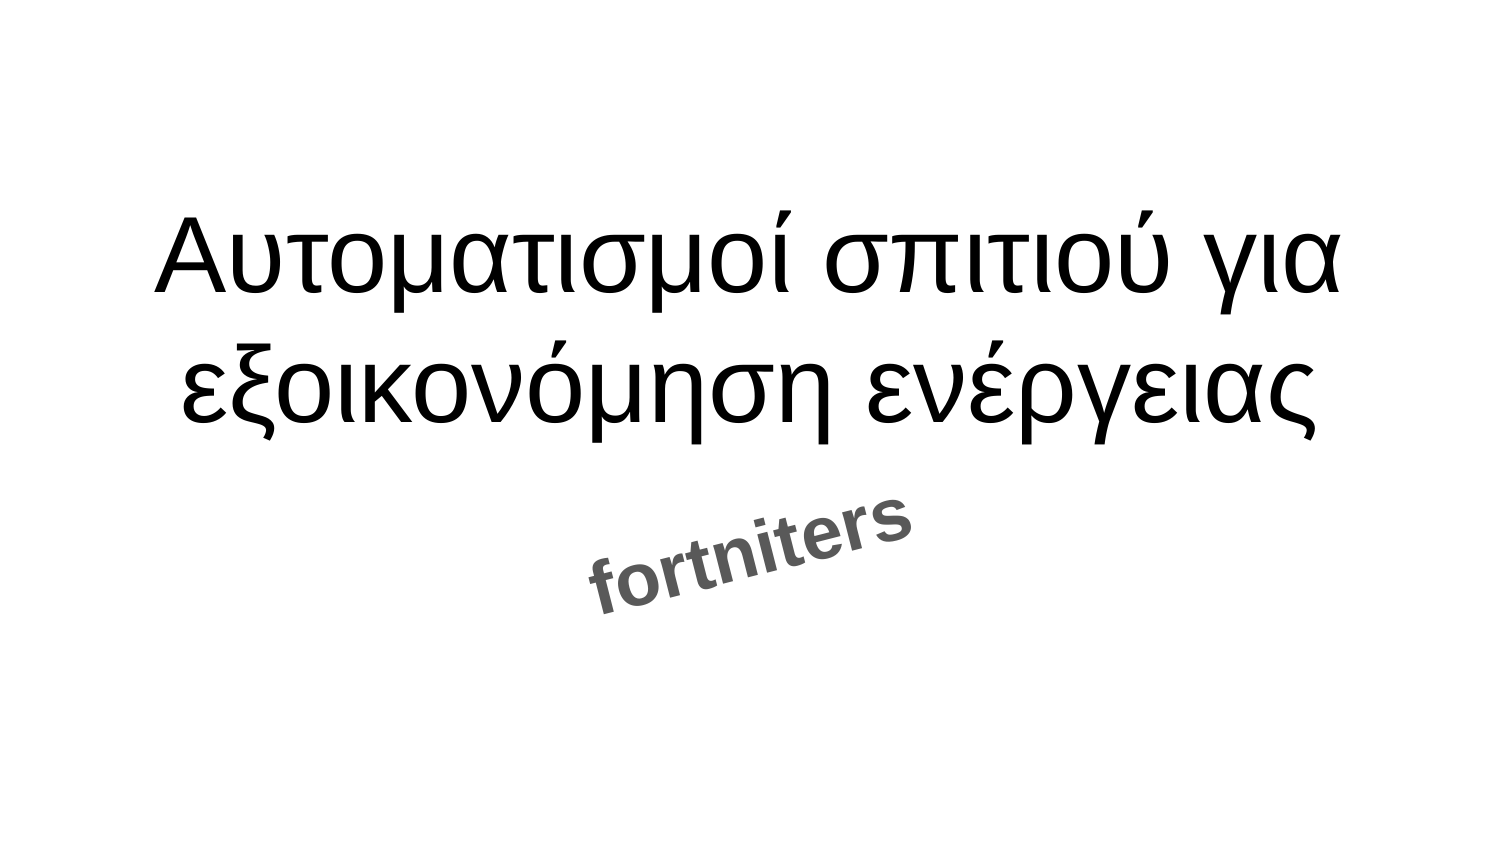

# Αυτοματισμοί σπιτιού για εξοικονόμηση ενέργειας
fortniters